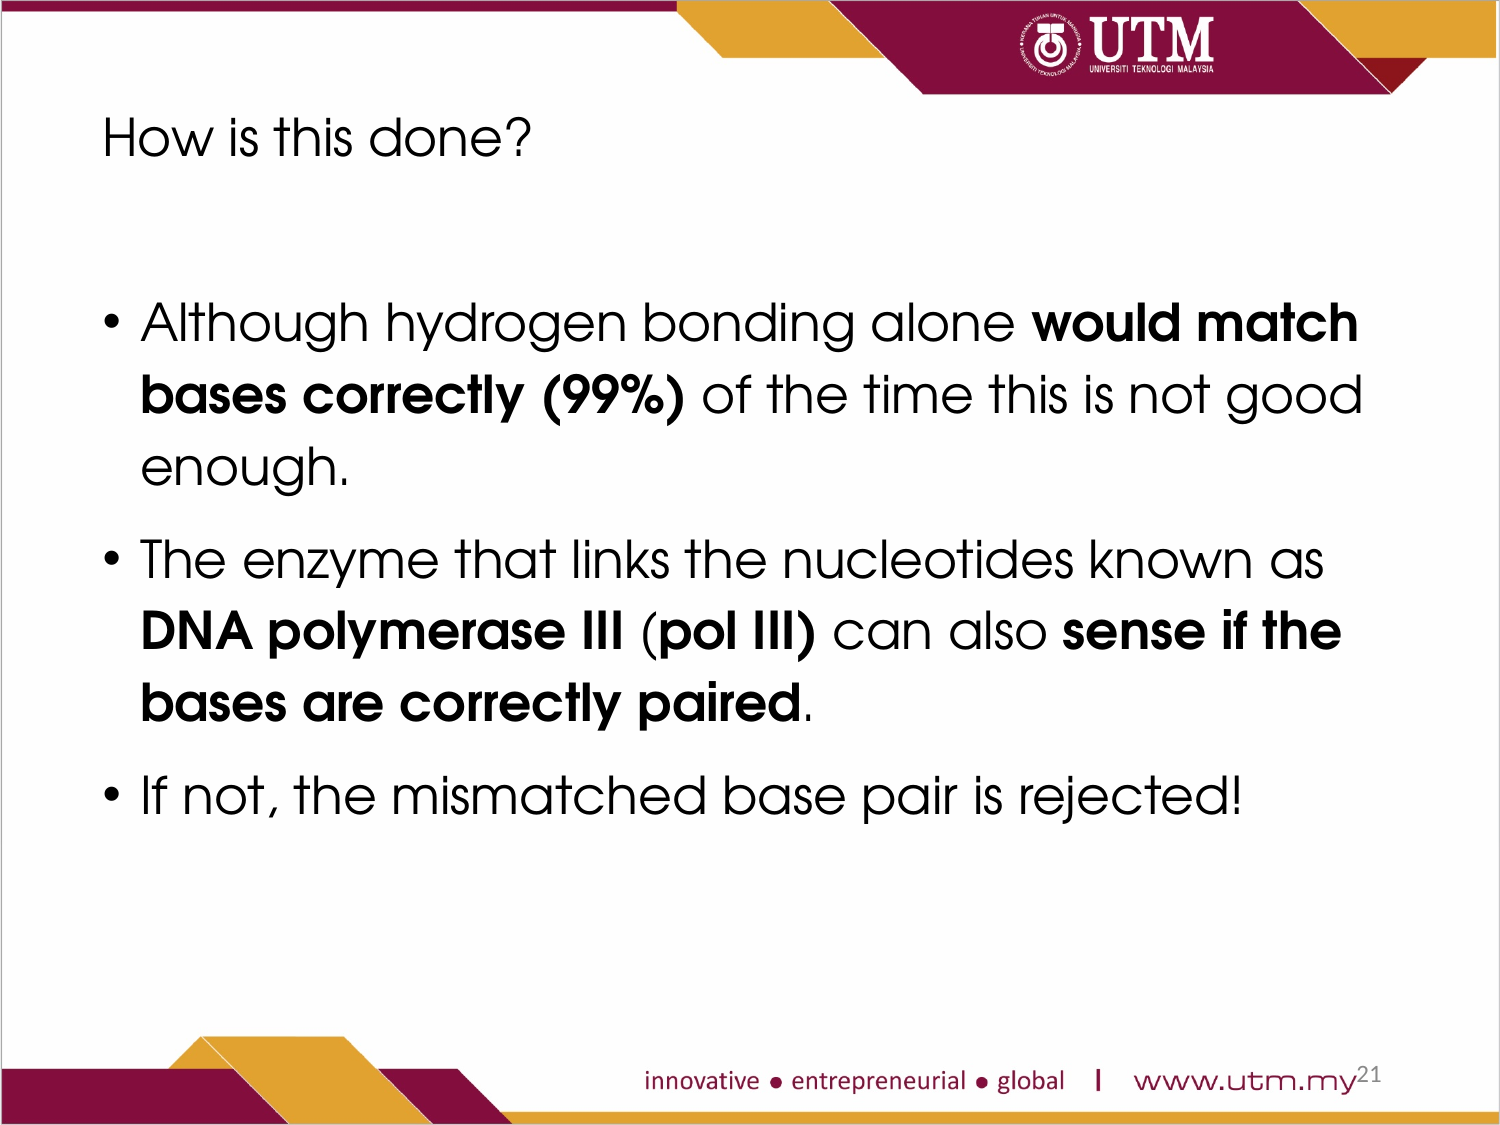

How is this done?

Although hydrogen bonding alone would match bases correctly (99%) of the time this is not good enough.
The enzyme that links the nucleotides known as DNA polymerase III (pol III) can also sense if the bases are correctly paired.
If not, the mismatched base pair is rejected!

21